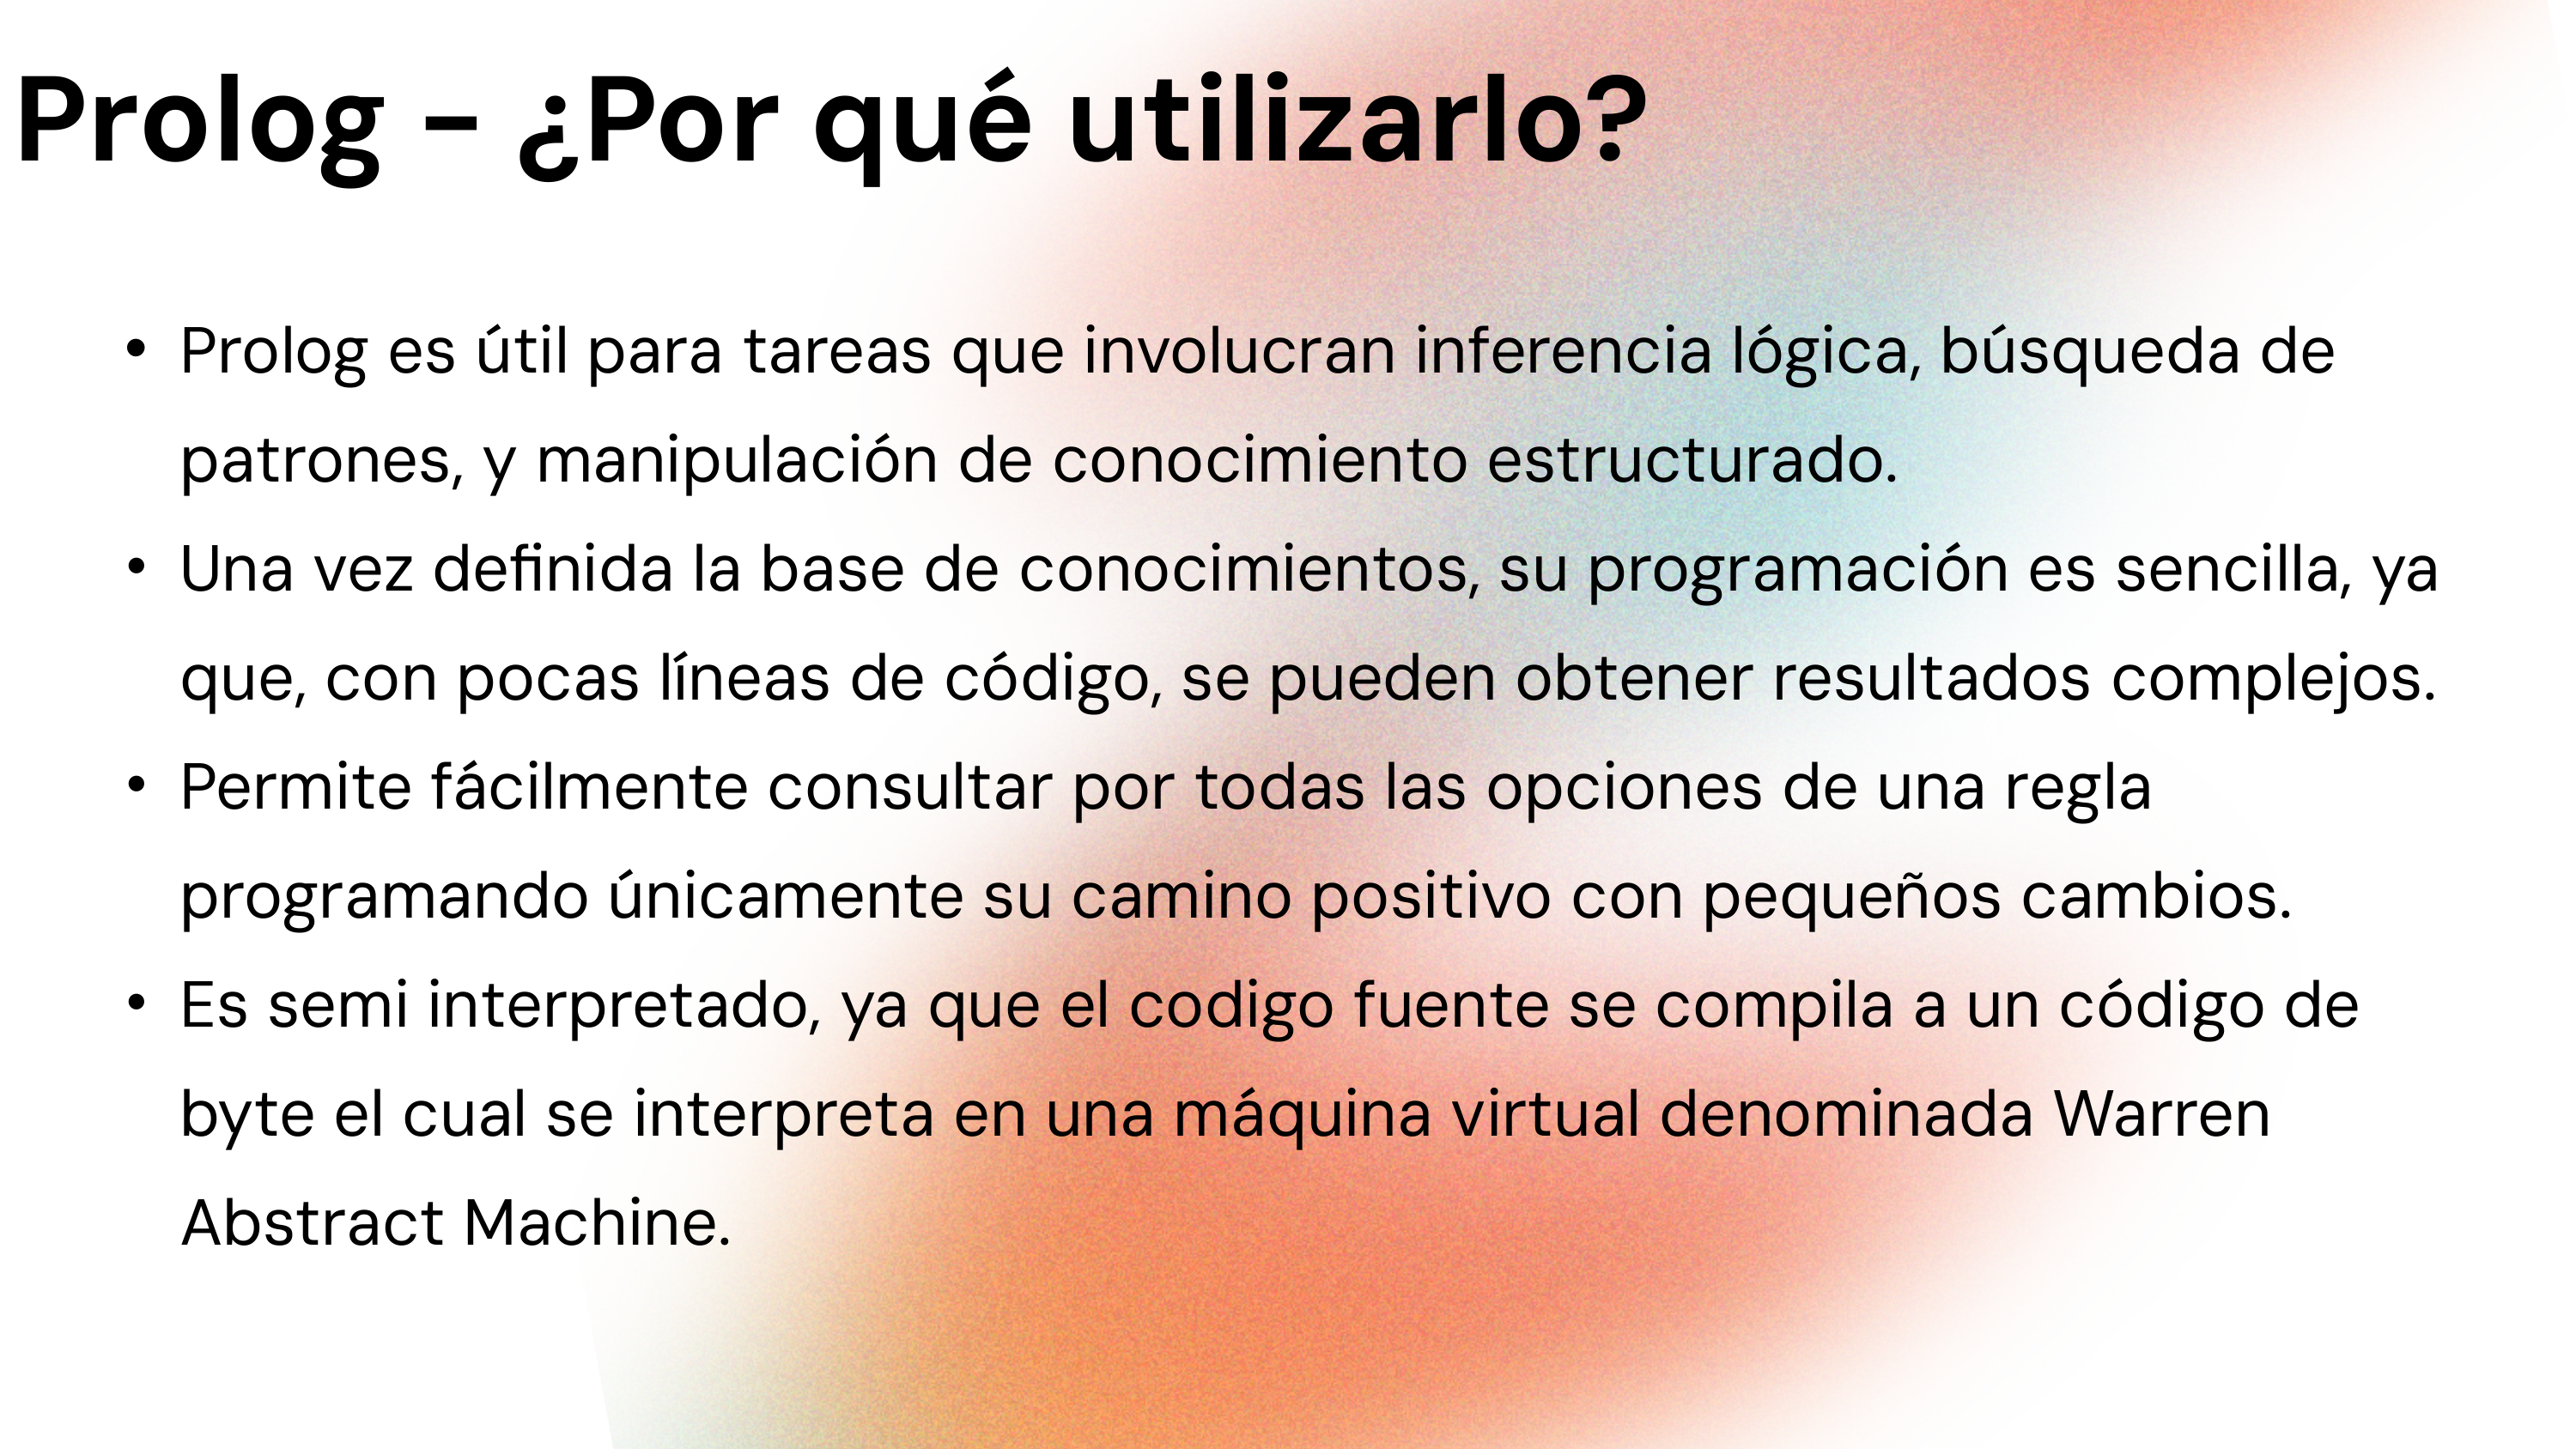

Prolog - ¿Por qué utilizarlo?

Prolog es útil para tareas que involucran inferencia lógica, búsqueda de patrones, y manipulación de conocimiento estructurado.
Una vez definida la base de conocimientos, su programación es sencilla, ya que, con pocas líneas de código, se pueden obtener resultados complejos.
Permite fácilmente consultar por todas las opciones de una regla programando únicamente su camino positivo con pequeños cambios.
Es semi interpretado, ya que el codigo fuente se compila a un código de byte el cual se interpreta en una máquina virtual denominada Warren Abstract Machine.